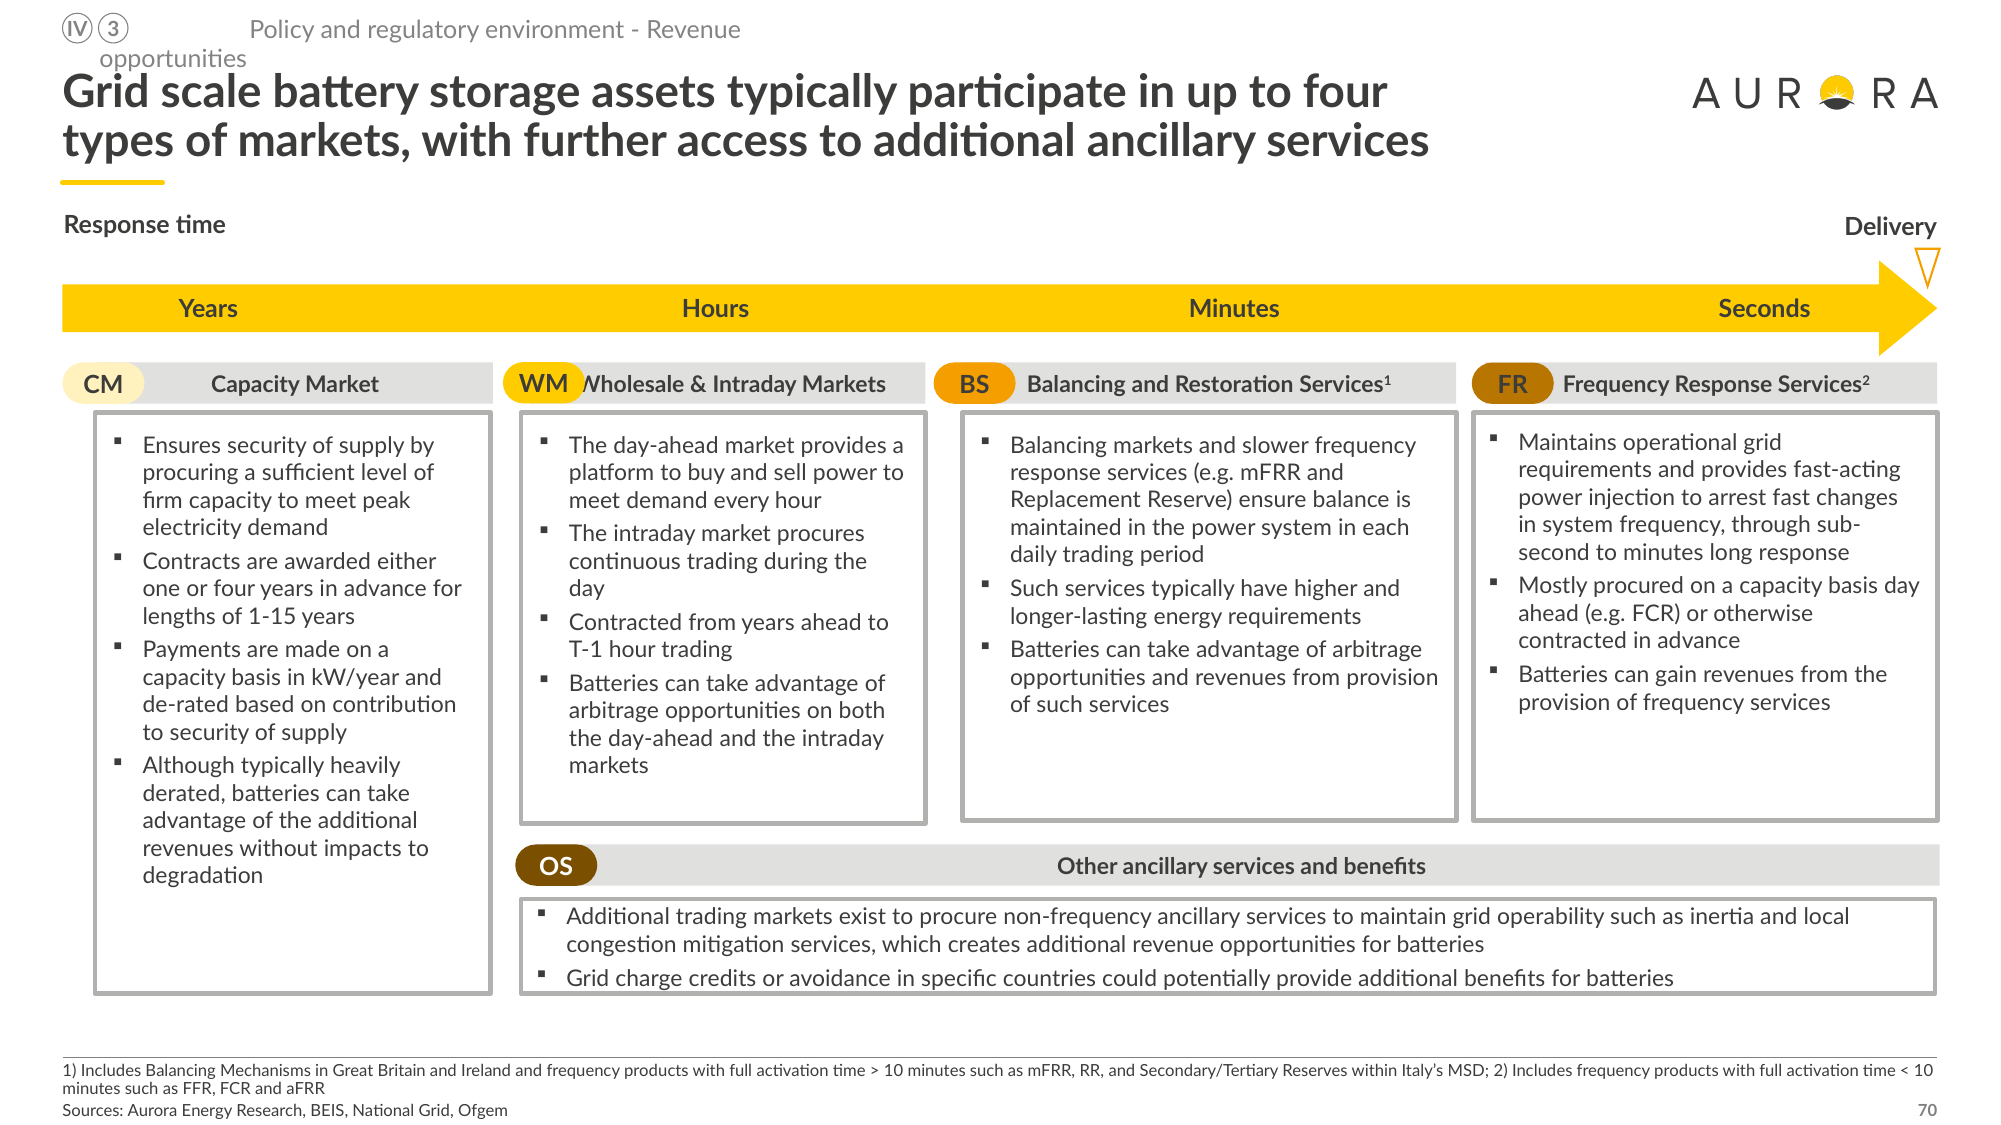

Policy and regulatory environment - Revenue opportunities
IV
3
# Grid scale battery storage assets typically participate in up to four types of markets, with further access to additional ancillary services

Response time
Delivery

Years
Hours
Minutes
Seconds
WM
CM
Capacity Market
Wholesale & Intraday Markets
BS
Balancing and Restoration Services1
  Frequency Response Services2
FR
Balancing markets and slower frequency response services (e.g. mFRR and Replacement Reserve) ensure balance is maintained in the power system in each daily trading period
Such services typically have higher and longer-lasting energy requirements
Batteries can take advantage of arbitrage opportunities and revenues from provision of such services
Maintains operational grid requirements and provides fast-acting power injection to arrest fast changes in system frequency, through sub-second to minutes long response
Mostly procured on a capacity basis day ahead (e.g. FCR) or otherwise contracted in advance
Batteries can gain revenues from the provision of frequency services
Ensures security of supply by procuring a sufficient level of firm capacity to meet peak electricity demand
Contracts are awarded either one or four years in advance for lengths of 1-15 years
Payments are made on a capacity basis in kW/year and de-rated based on contribution to security of supply
Although typically heavily derated, batteries can take advantage of the additional revenues without impacts to degradation
The day-ahead market provides a platform to buy and sell power to meet demand every hour
The intraday market procures continuous trading during the day
Contracted from years ahead to T-1 hour trading
Batteries can take advantage of arbitrage opportunities on both the day-ahead and the intraday markets
OS
Other ancillary services and benefits
Additional trading markets exist to procure non-frequency ancillary services to maintain grid operability such as inertia and local congestion mitigation services, which creates additional revenue opportunities for batteries
Grid charge credits or avoidance in specific countries could potentially provide additional benefits for batteries
1) Includes Balancing Mechanisms in Great Britain and Ireland and frequency products with full activation time > 10 minutes such as mFRR, RR, and Secondary/Tertiary Reserves within Italy’s MSD; 2) Includes frequency products with full activation time < 10 minutes such as FFR, FCR and aFRR
Sources: Aurora Energy Research, BEIS, National Grid, Ofgem